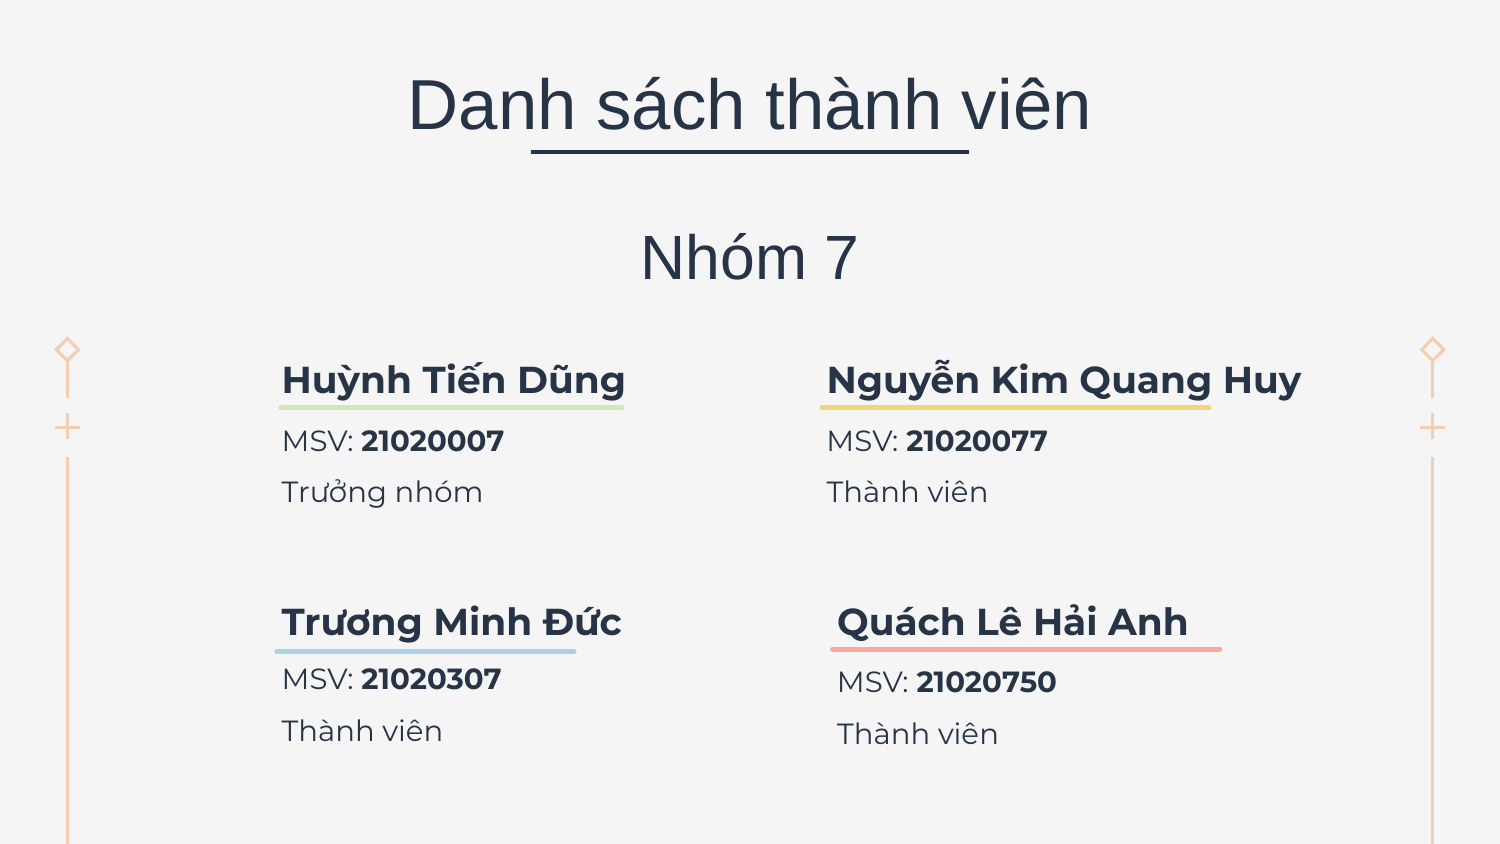

# Danh sách thành viên
Nhóm 7
Huỳnh Tiến Dũng
Nguyễn Kim Quang Huy
MSV: 21020007
MSV: 21020077
Trưởng nhóm
Thành viên
Trương Minh Đức
Quách Lê Hải Anh
MSV: 21020307
MSV: 21020750
Thành viên
Thành viên